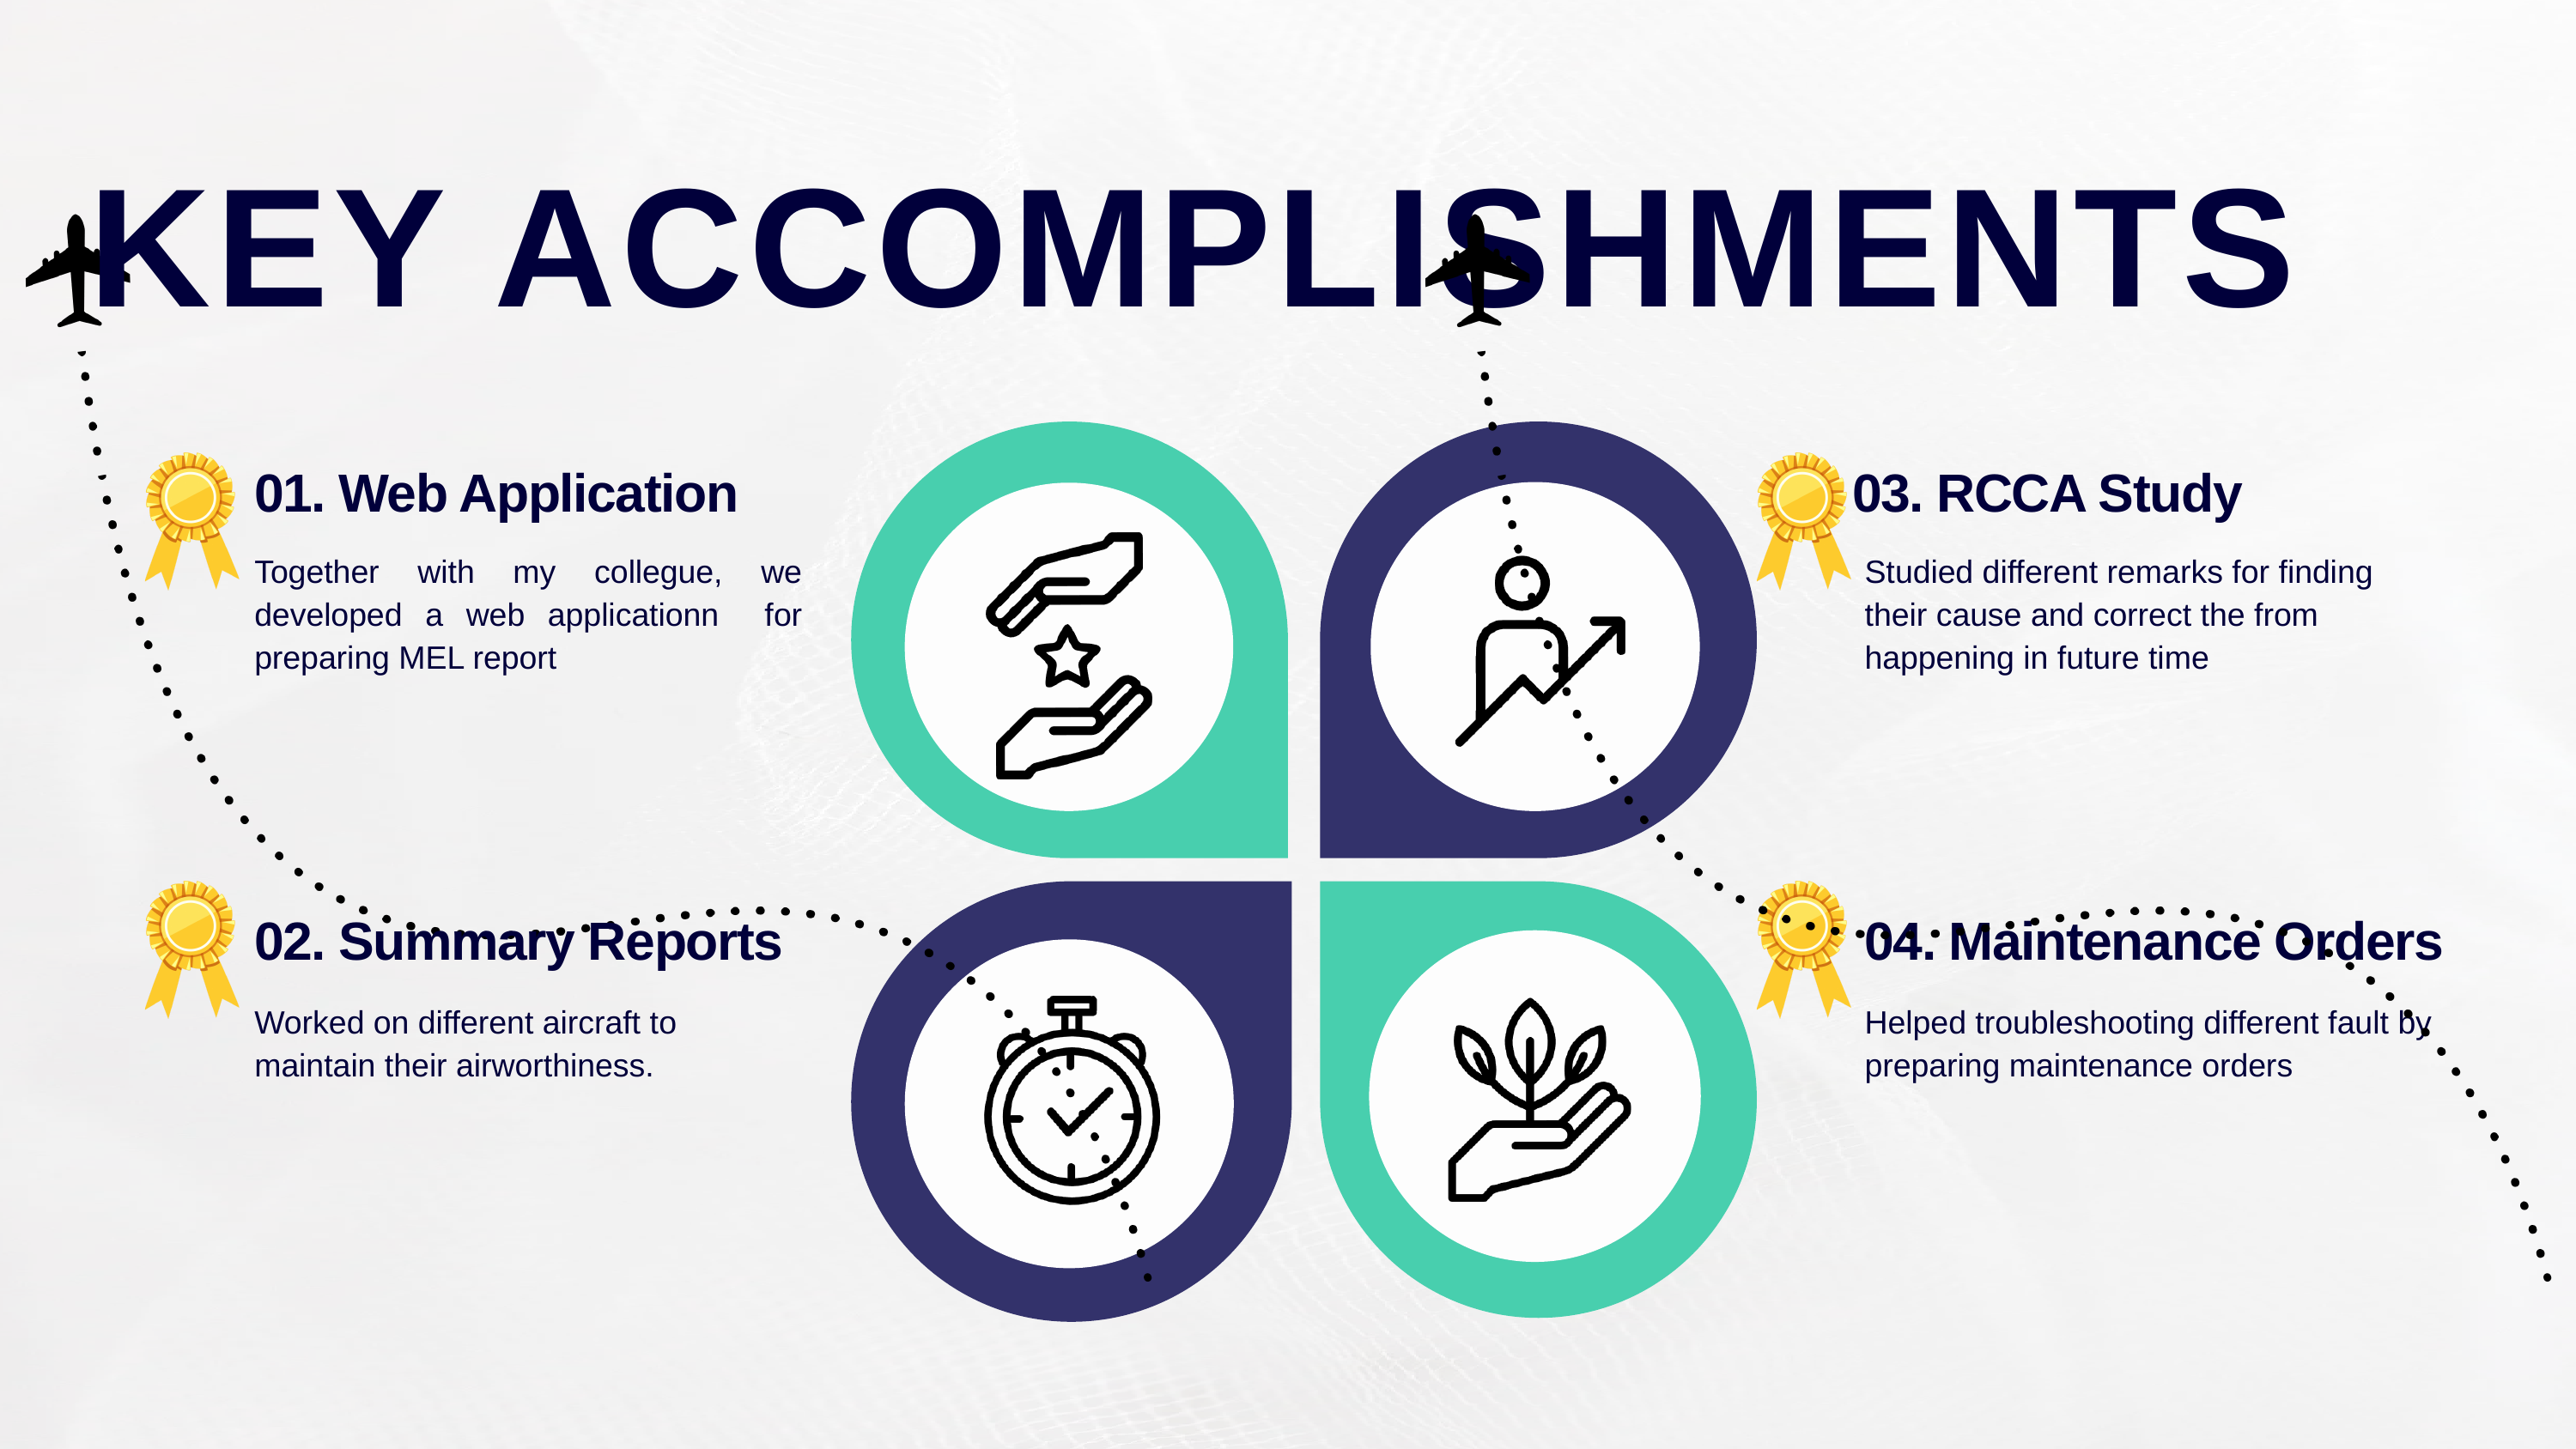

KEY ACCOMPLISHMENTS

01. Web Application
03. RCCA Study

Together with my collegue, we developed a web applicationn  for preparing MEL report
Studied different remarks for finding their cause and correct the from happening in future time

02. Summary Reports
04. Maintenance Orders

Worked on different aircraft to maintain their airworthiness.
Helped troubleshooting different fault by preparing maintenance orders